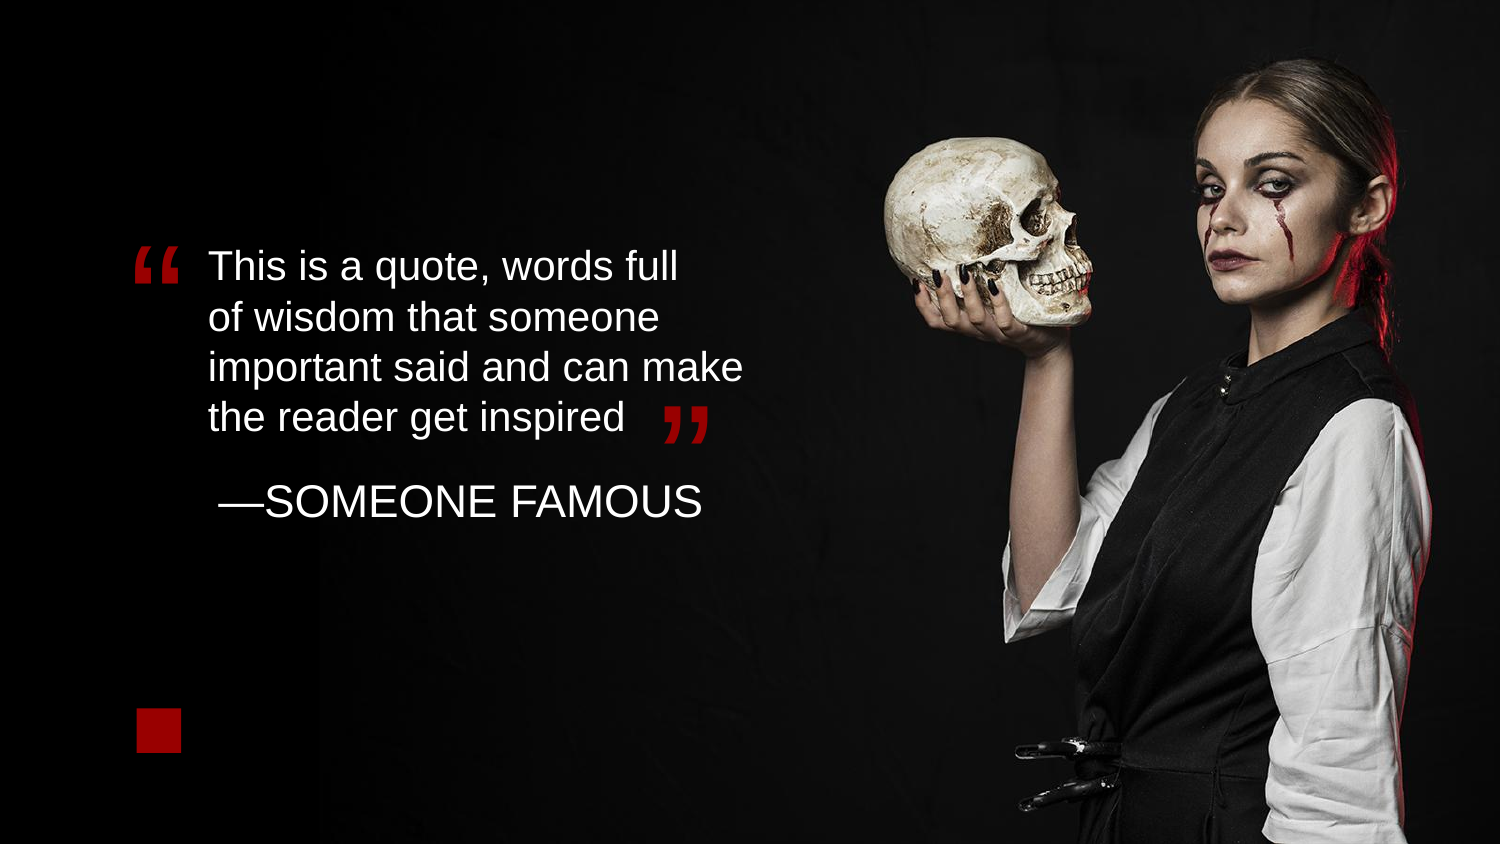

This is a quote, words full
of wisdom that someone important said and can make the reader get inspired
“
”
# —SOMEONE FAMOUS